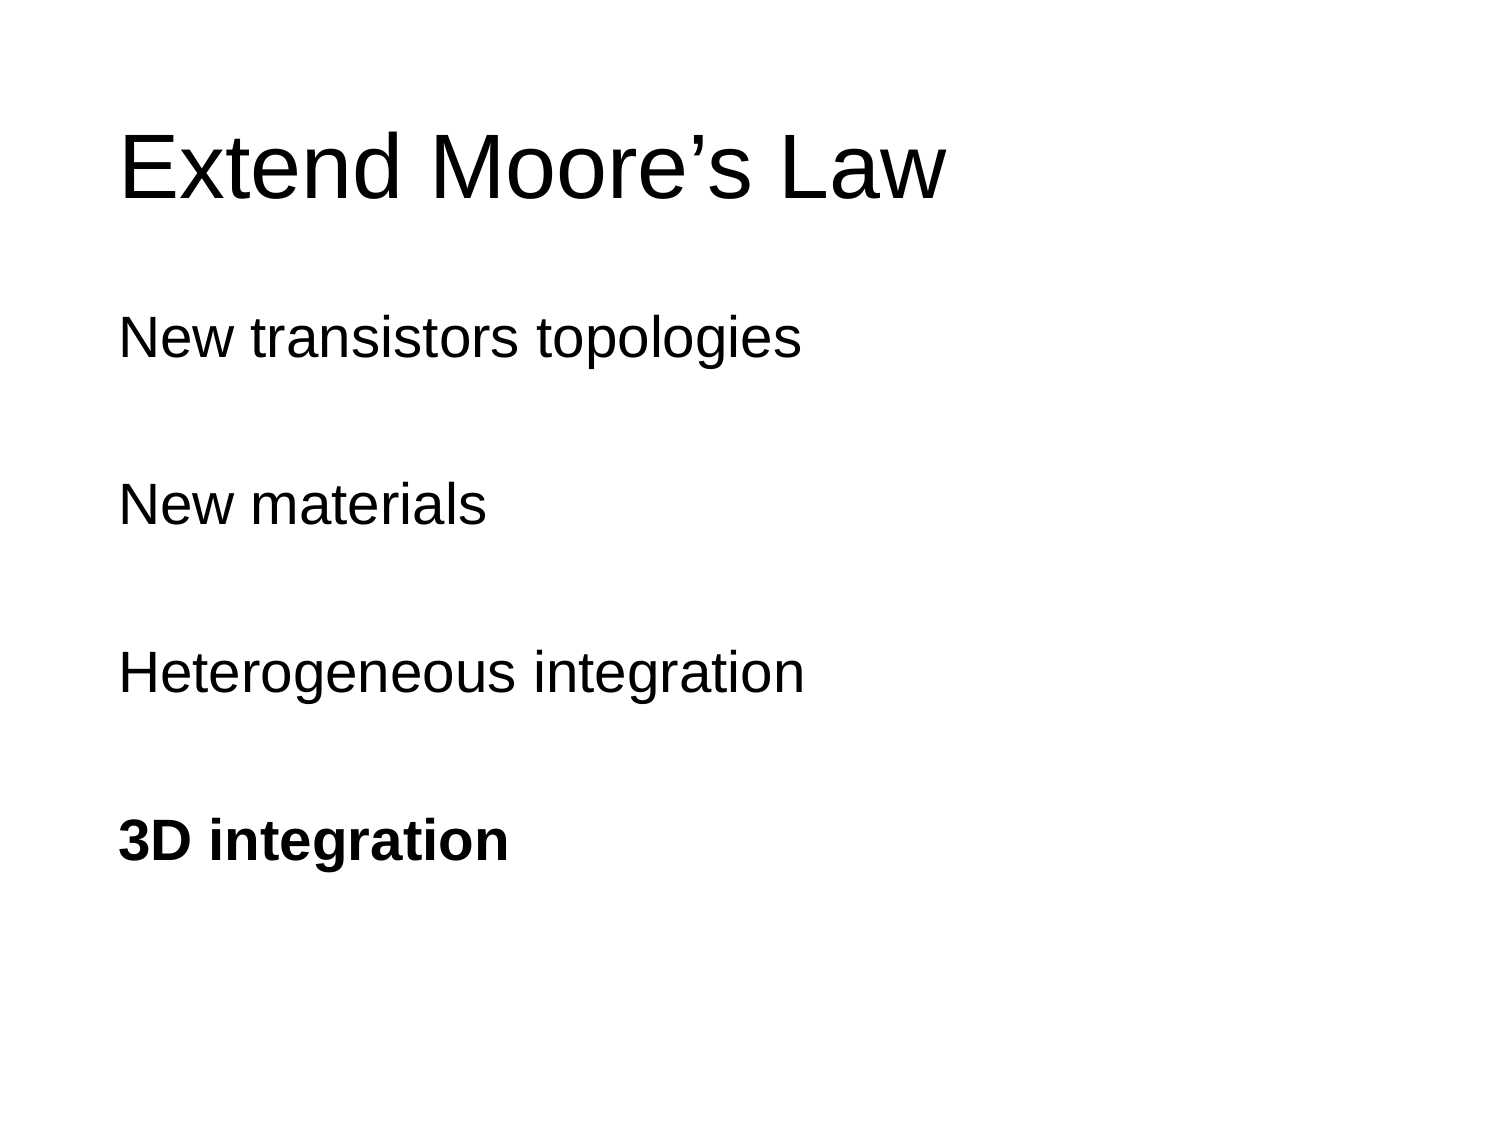

# Extend Moore’s Law
New transistors topologies

New materials

Heterogeneous integration

3D integration